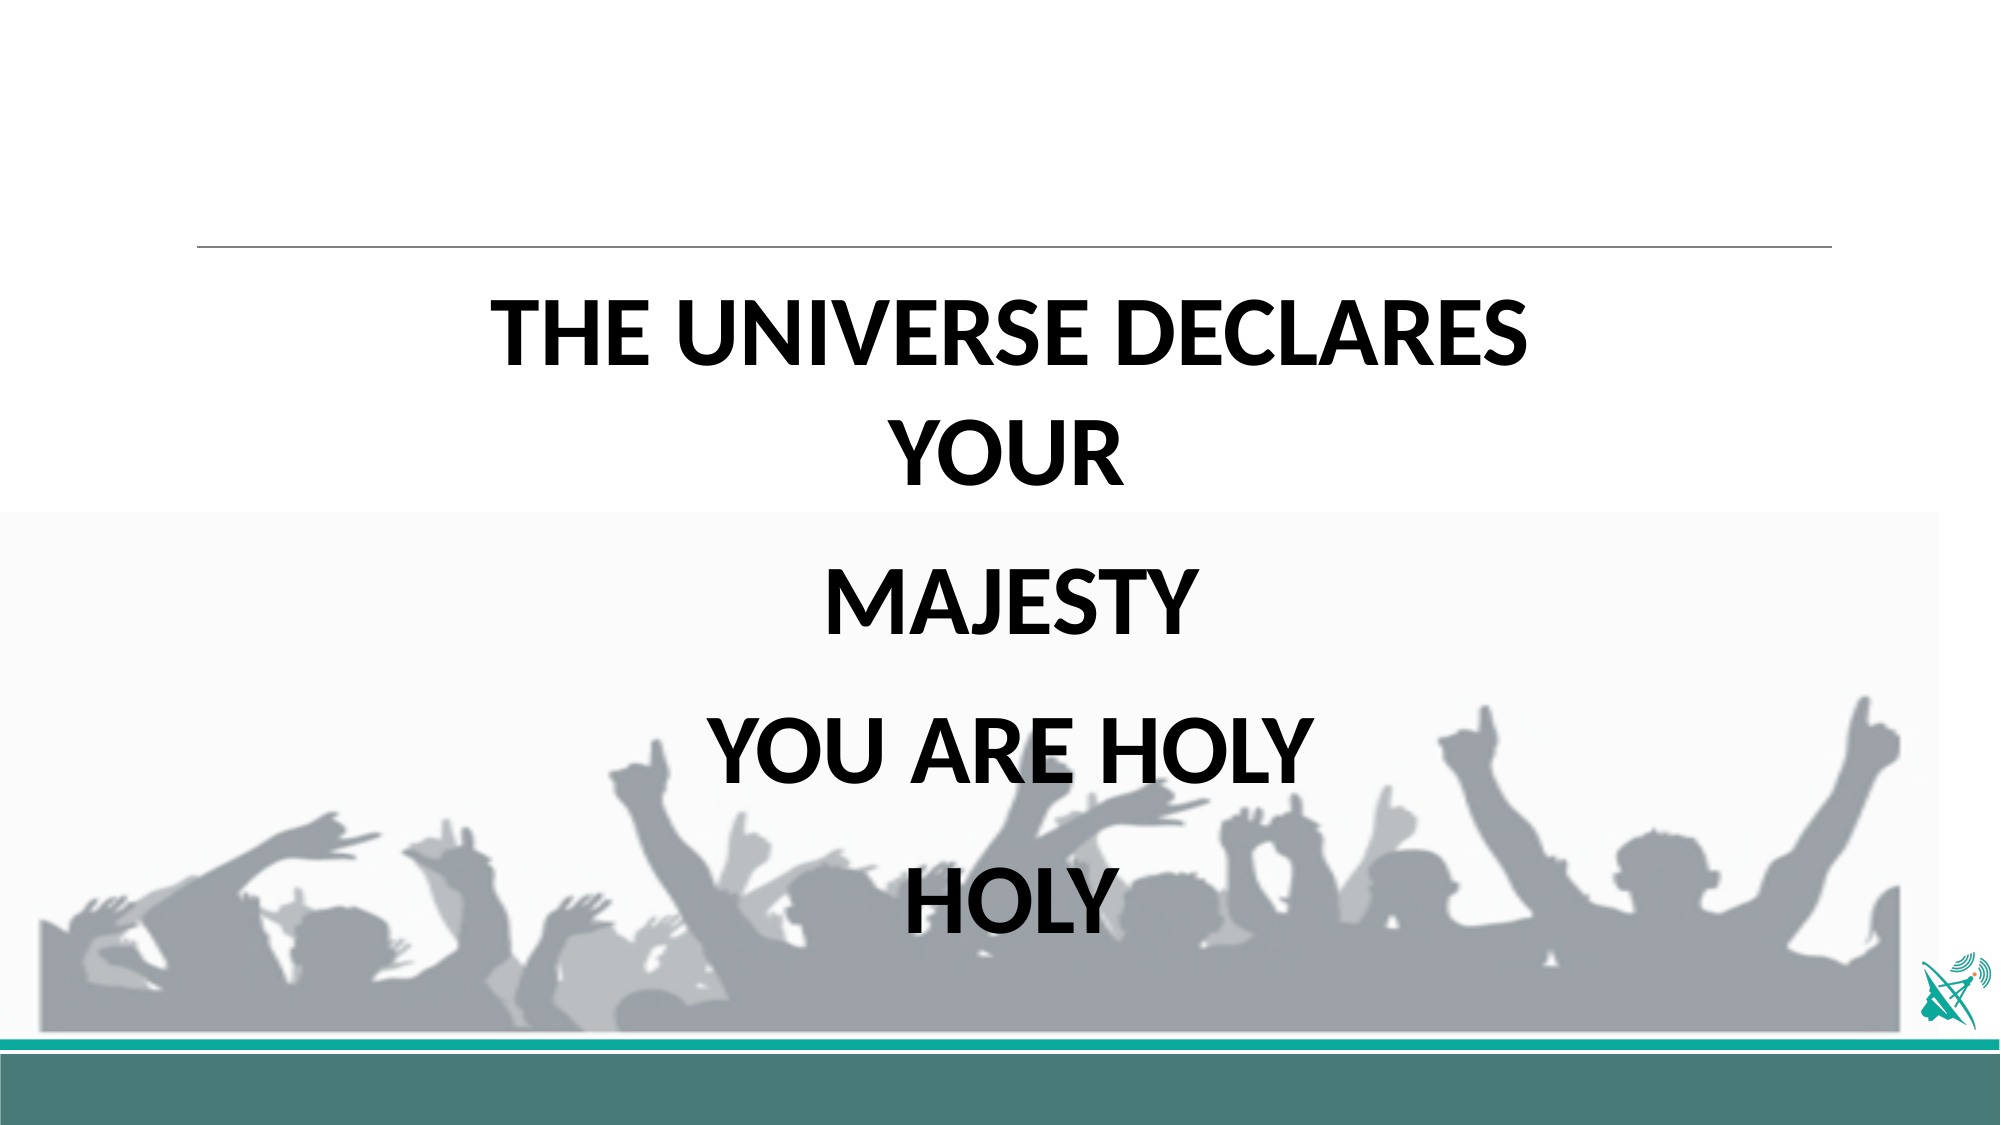

THE UNIVERSE DECLARES YOUR
MAJESTY
YOU ARE HOLY
HOLY